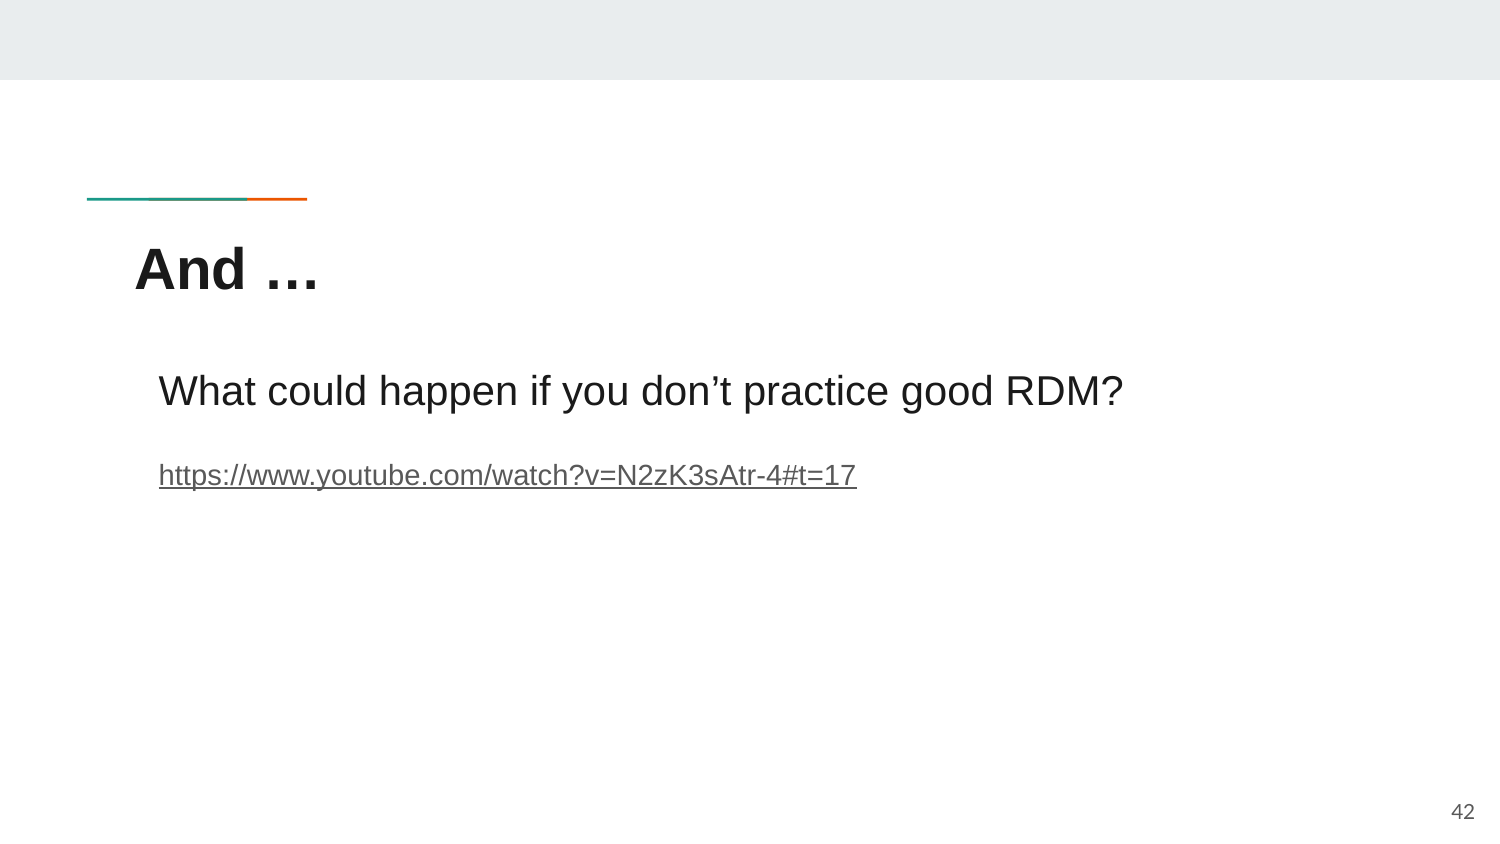

# And …
What could happen if you don’t practice good RDM?

https://www.youtube.com/watch?v=N2zK3sAtr-4#t=17

42